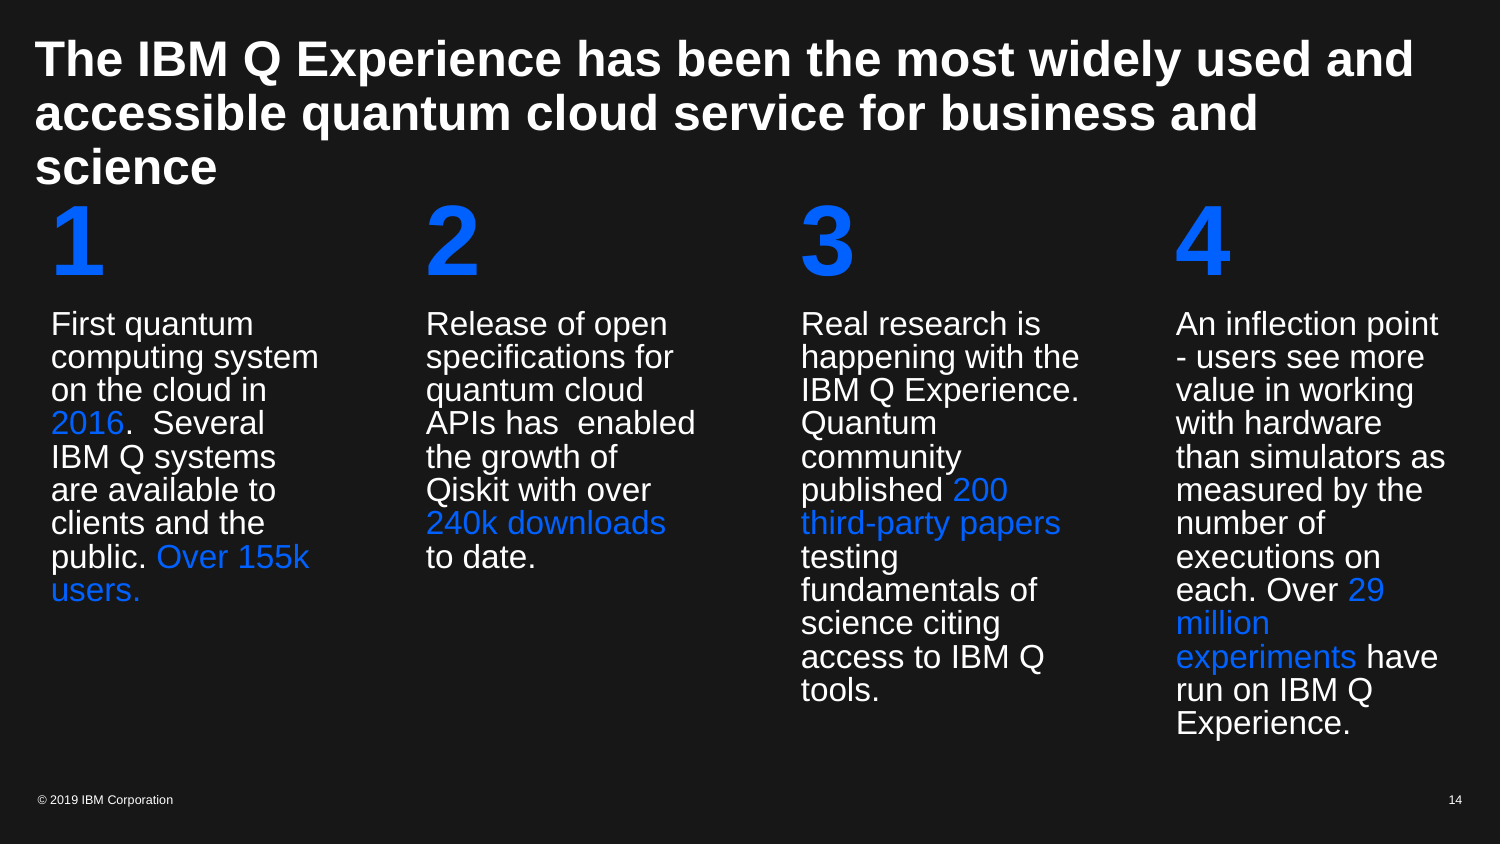

G
# The IBM Q Experience has been the most widely used and accessible quantum cloud service for business and science
D
1
First quantum computing system on the cloud in 2016.  Several IBM Q systems are available to clients and the public. Over 155k users.

2
Release of open specifications for quantum cloud APIs has  enabled the growth of Qiskit with over 240k downloads to date.
3
Real research is happening with the IBM Q Experience. Quantum community published 200 third-party papers testing fundamentals of science citing access to IBM Q tools.
4
An inflection point - users see more value in working with hardware than simulators as measured by the number of executions on each. Over 29 million experiments have run on IBM Q Experience.
A
T0
© 2019 IBM Corporation
14